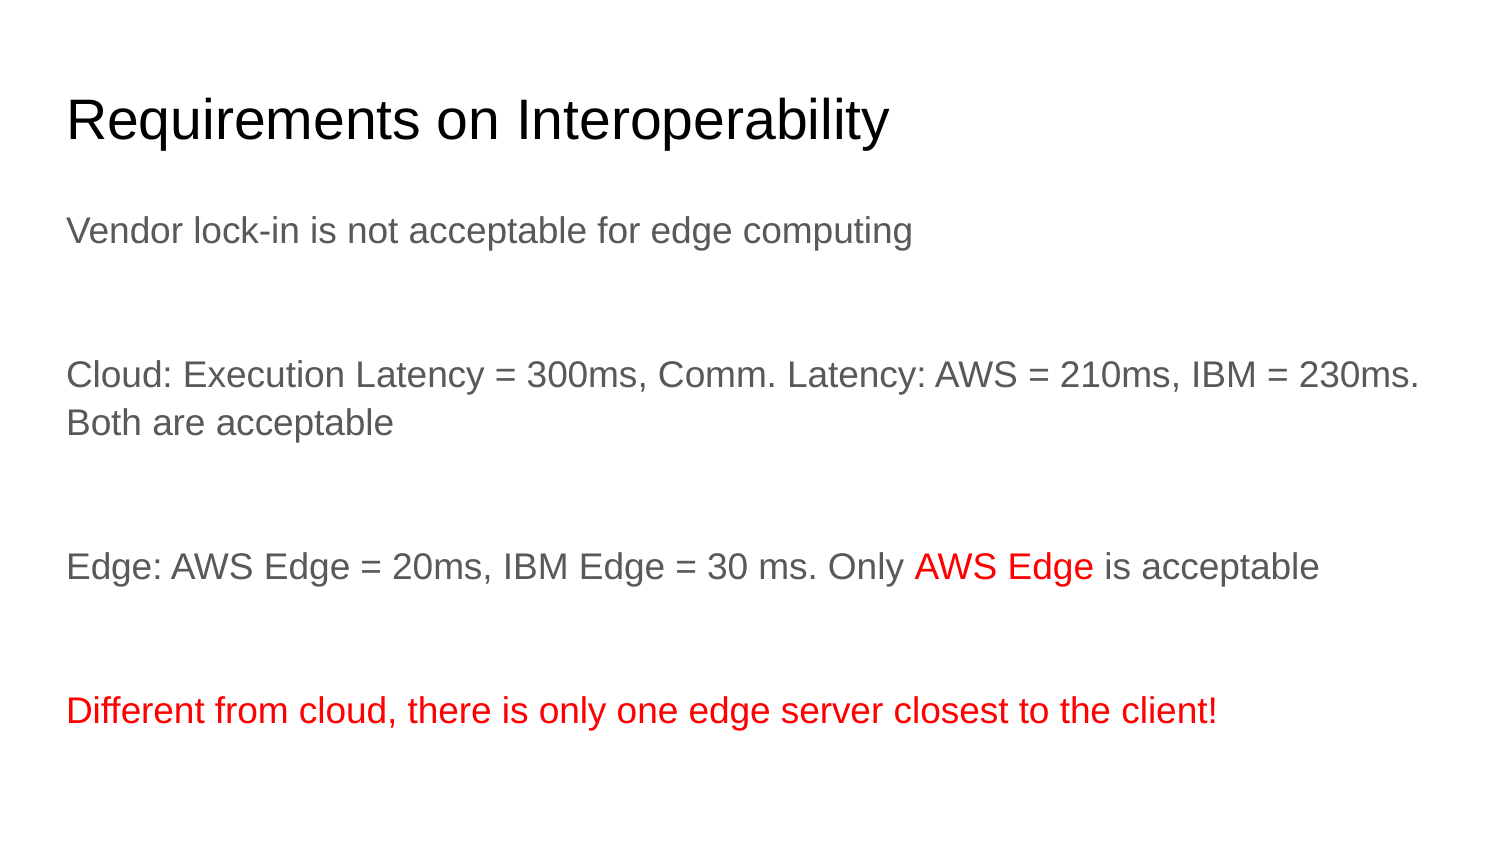

# Requirements on Interoperability
Vendor lock-in is not acceptable for edge computing

Cloud: Execution Latency = 300ms, Comm. Latency: AWS = 210ms, IBM = 230ms. Both are acceptable

Edge: AWS Edge = 20ms, IBM Edge = 30 ms. Only AWS Edge is acceptable

Different from cloud, there is only one edge server closest to the client!